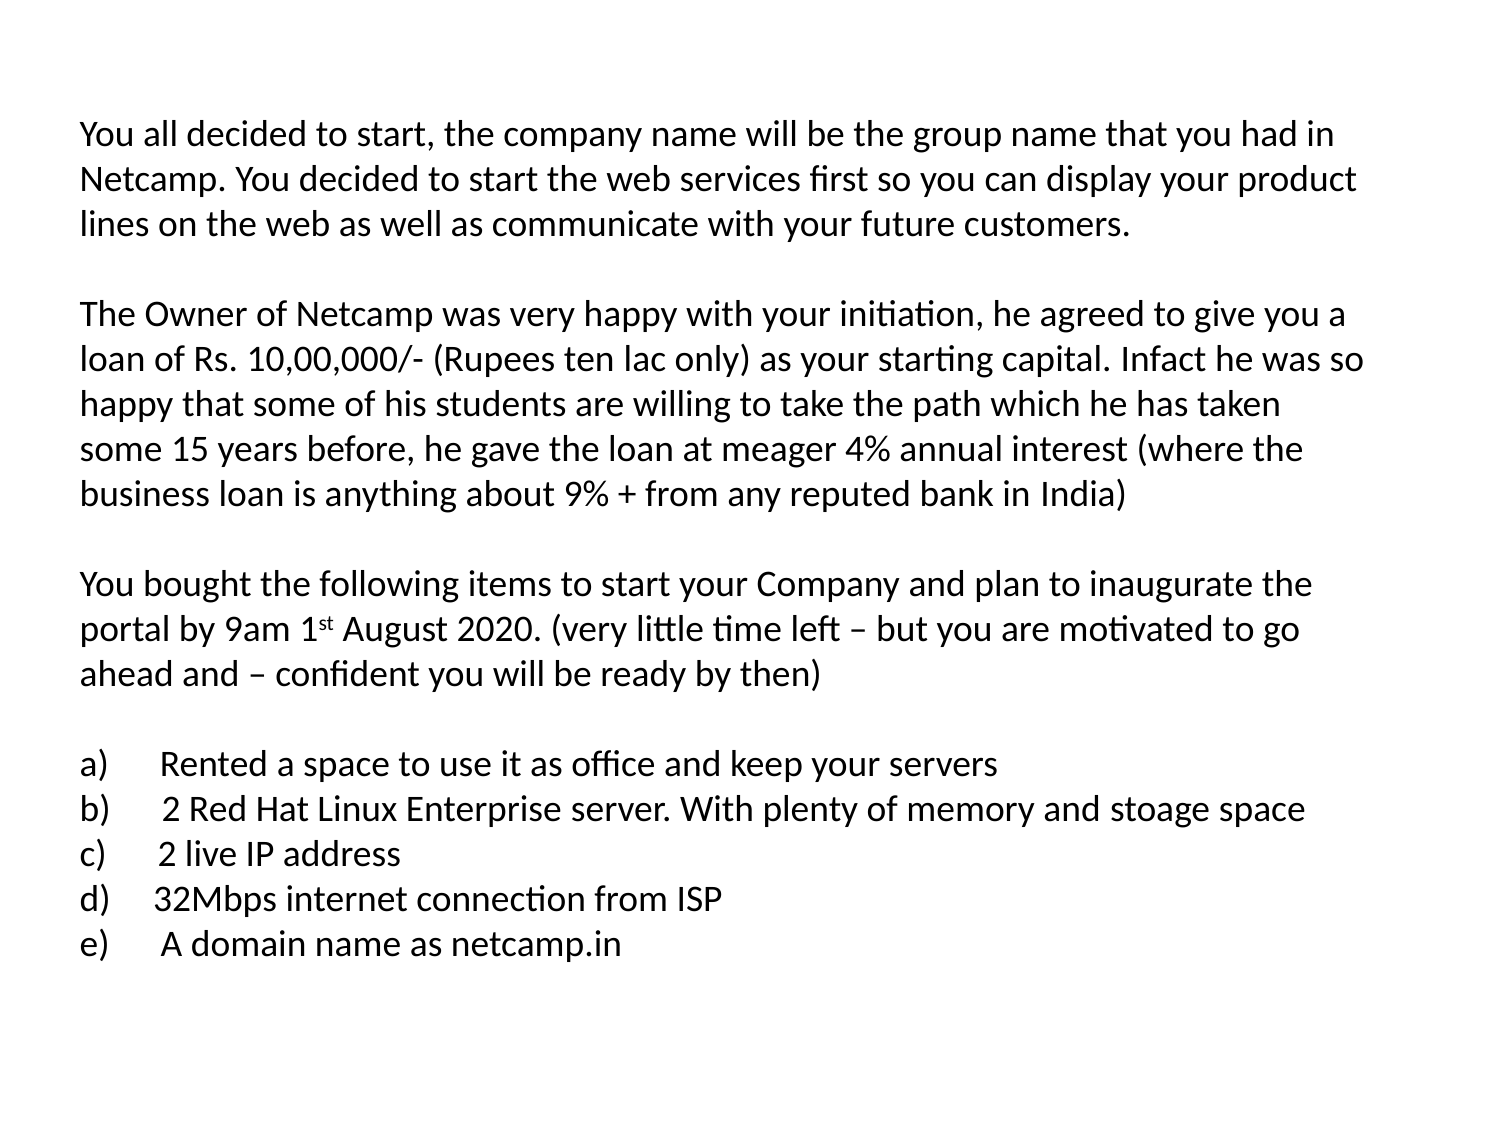

You all decided to start, the company name will be the group name that you had in Netcamp. You decided to start the web services first so you can display your product lines on the web as well as communicate with your future customers.

The Owner of Netcamp was very happy with your initiation, he agreed to give you a loan of Rs. 10,00,000/- (Rupees ten lac only) as your starting capital. Infact he was so happy that some of his students are willing to take the path which he has taken some 15 years before, he gave the loan at meager 4% annual interest (where the business loan is anything about 9% + from any reputed bank in India)

You bought the following items to start your Company and plan to inaugurate the portal by 9am 1st August 2020. (very little time left – but you are motivated to go ahead and – confident you will be ready by then)

a)      Rented a space to use it as office and keep your servers
b)      2 Red Hat Linux Enterprise server. With plenty of memory and stoage space
c)      2 live IP address
d)     32Mbps internet connection from ISP
e)      A domain name as netcamp.in